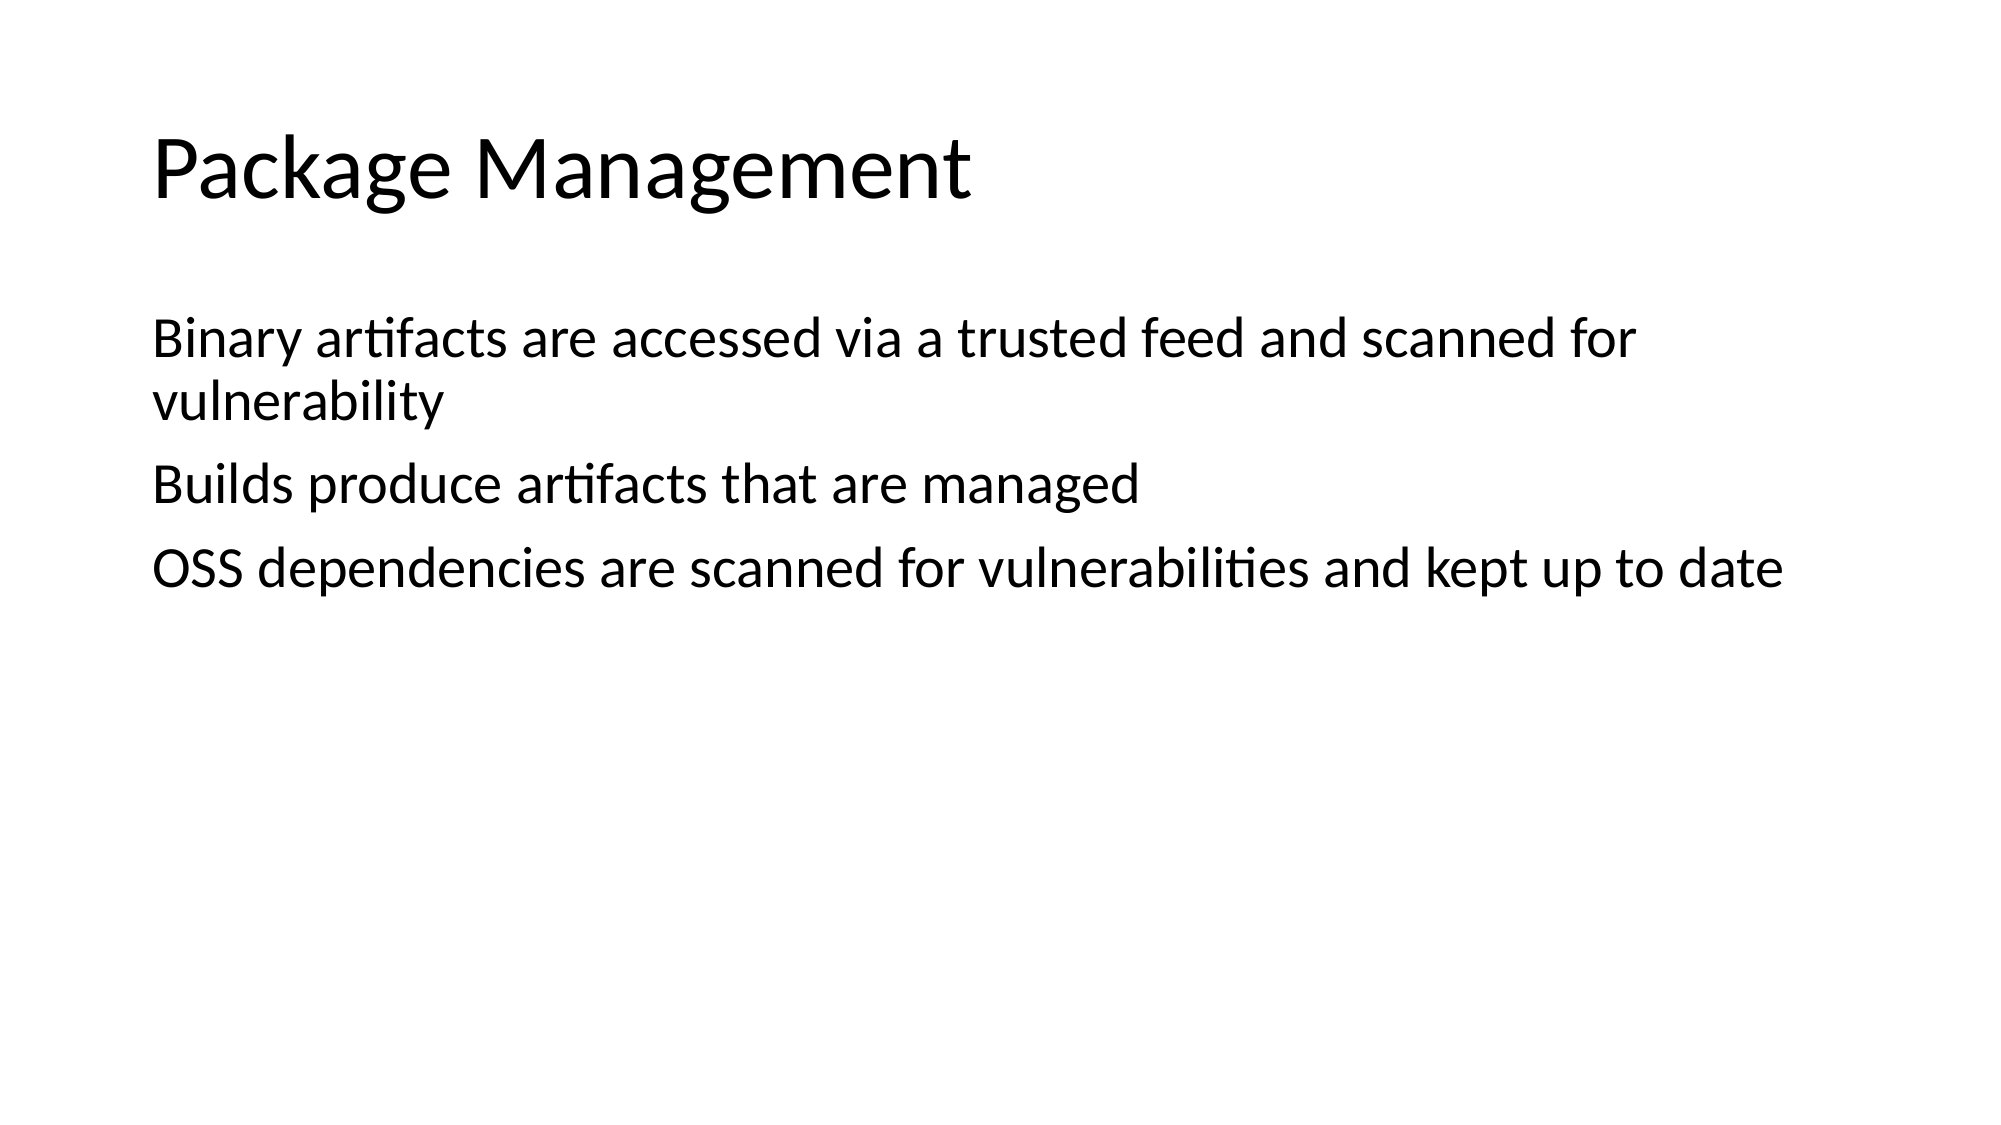

# Package Management
Binary artifacts are accessed via a trusted feed and scanned for vulnerability
Builds produce artifacts that are managed
OSS dependencies are scanned for vulnerabilities and kept up to date